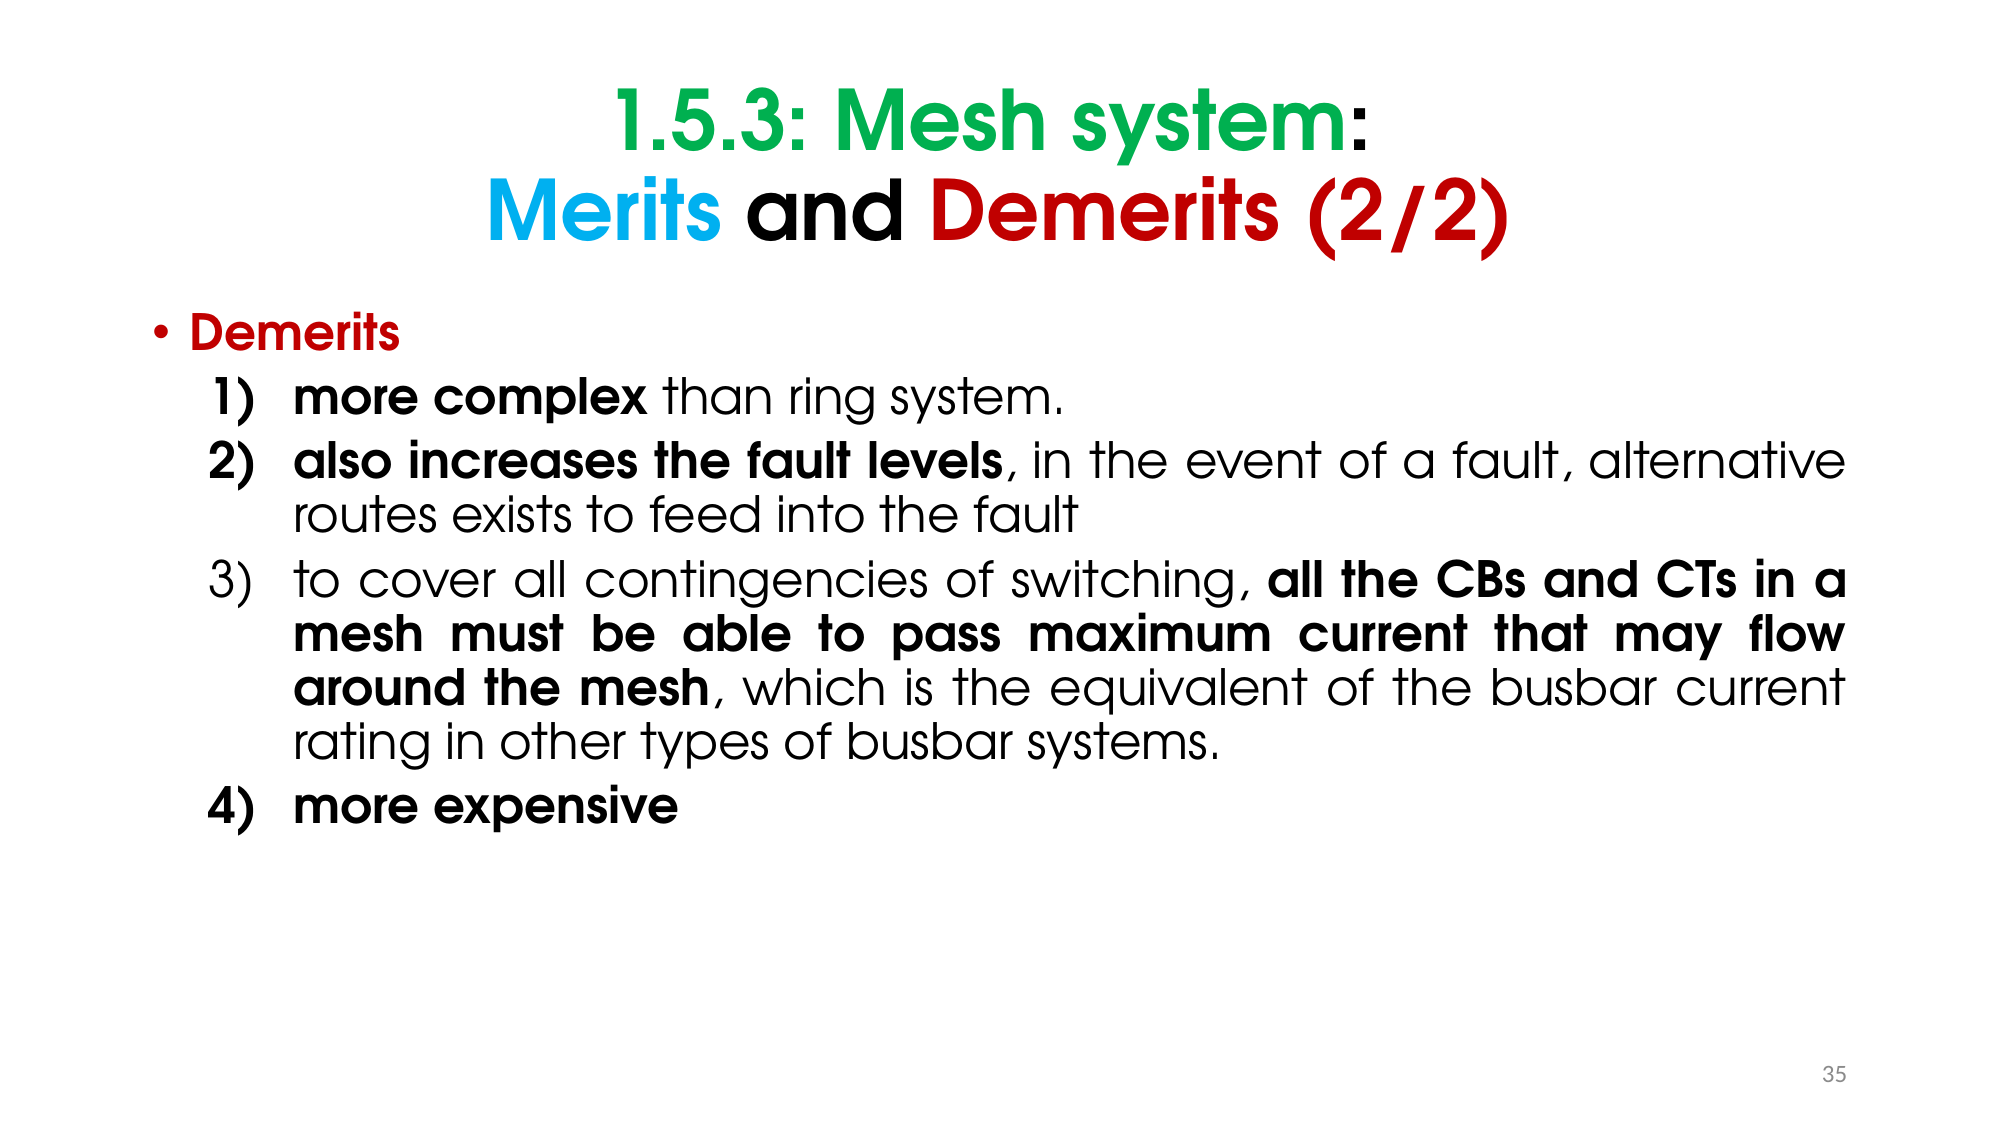

# 1.5.3: Mesh system: Merits and Demerits (2/2)
Demerits
more complex than ring system.
also increases the fault levels, in the event of a fault, alternative routes exists to feed into the fault
to cover all contingencies of switching, all the CBs and CTs in a mesh must be able to pass maximum current that may flow around the mesh, which is the equivalent of the busbar current rating in other types of busbar systems.
more expensive

35